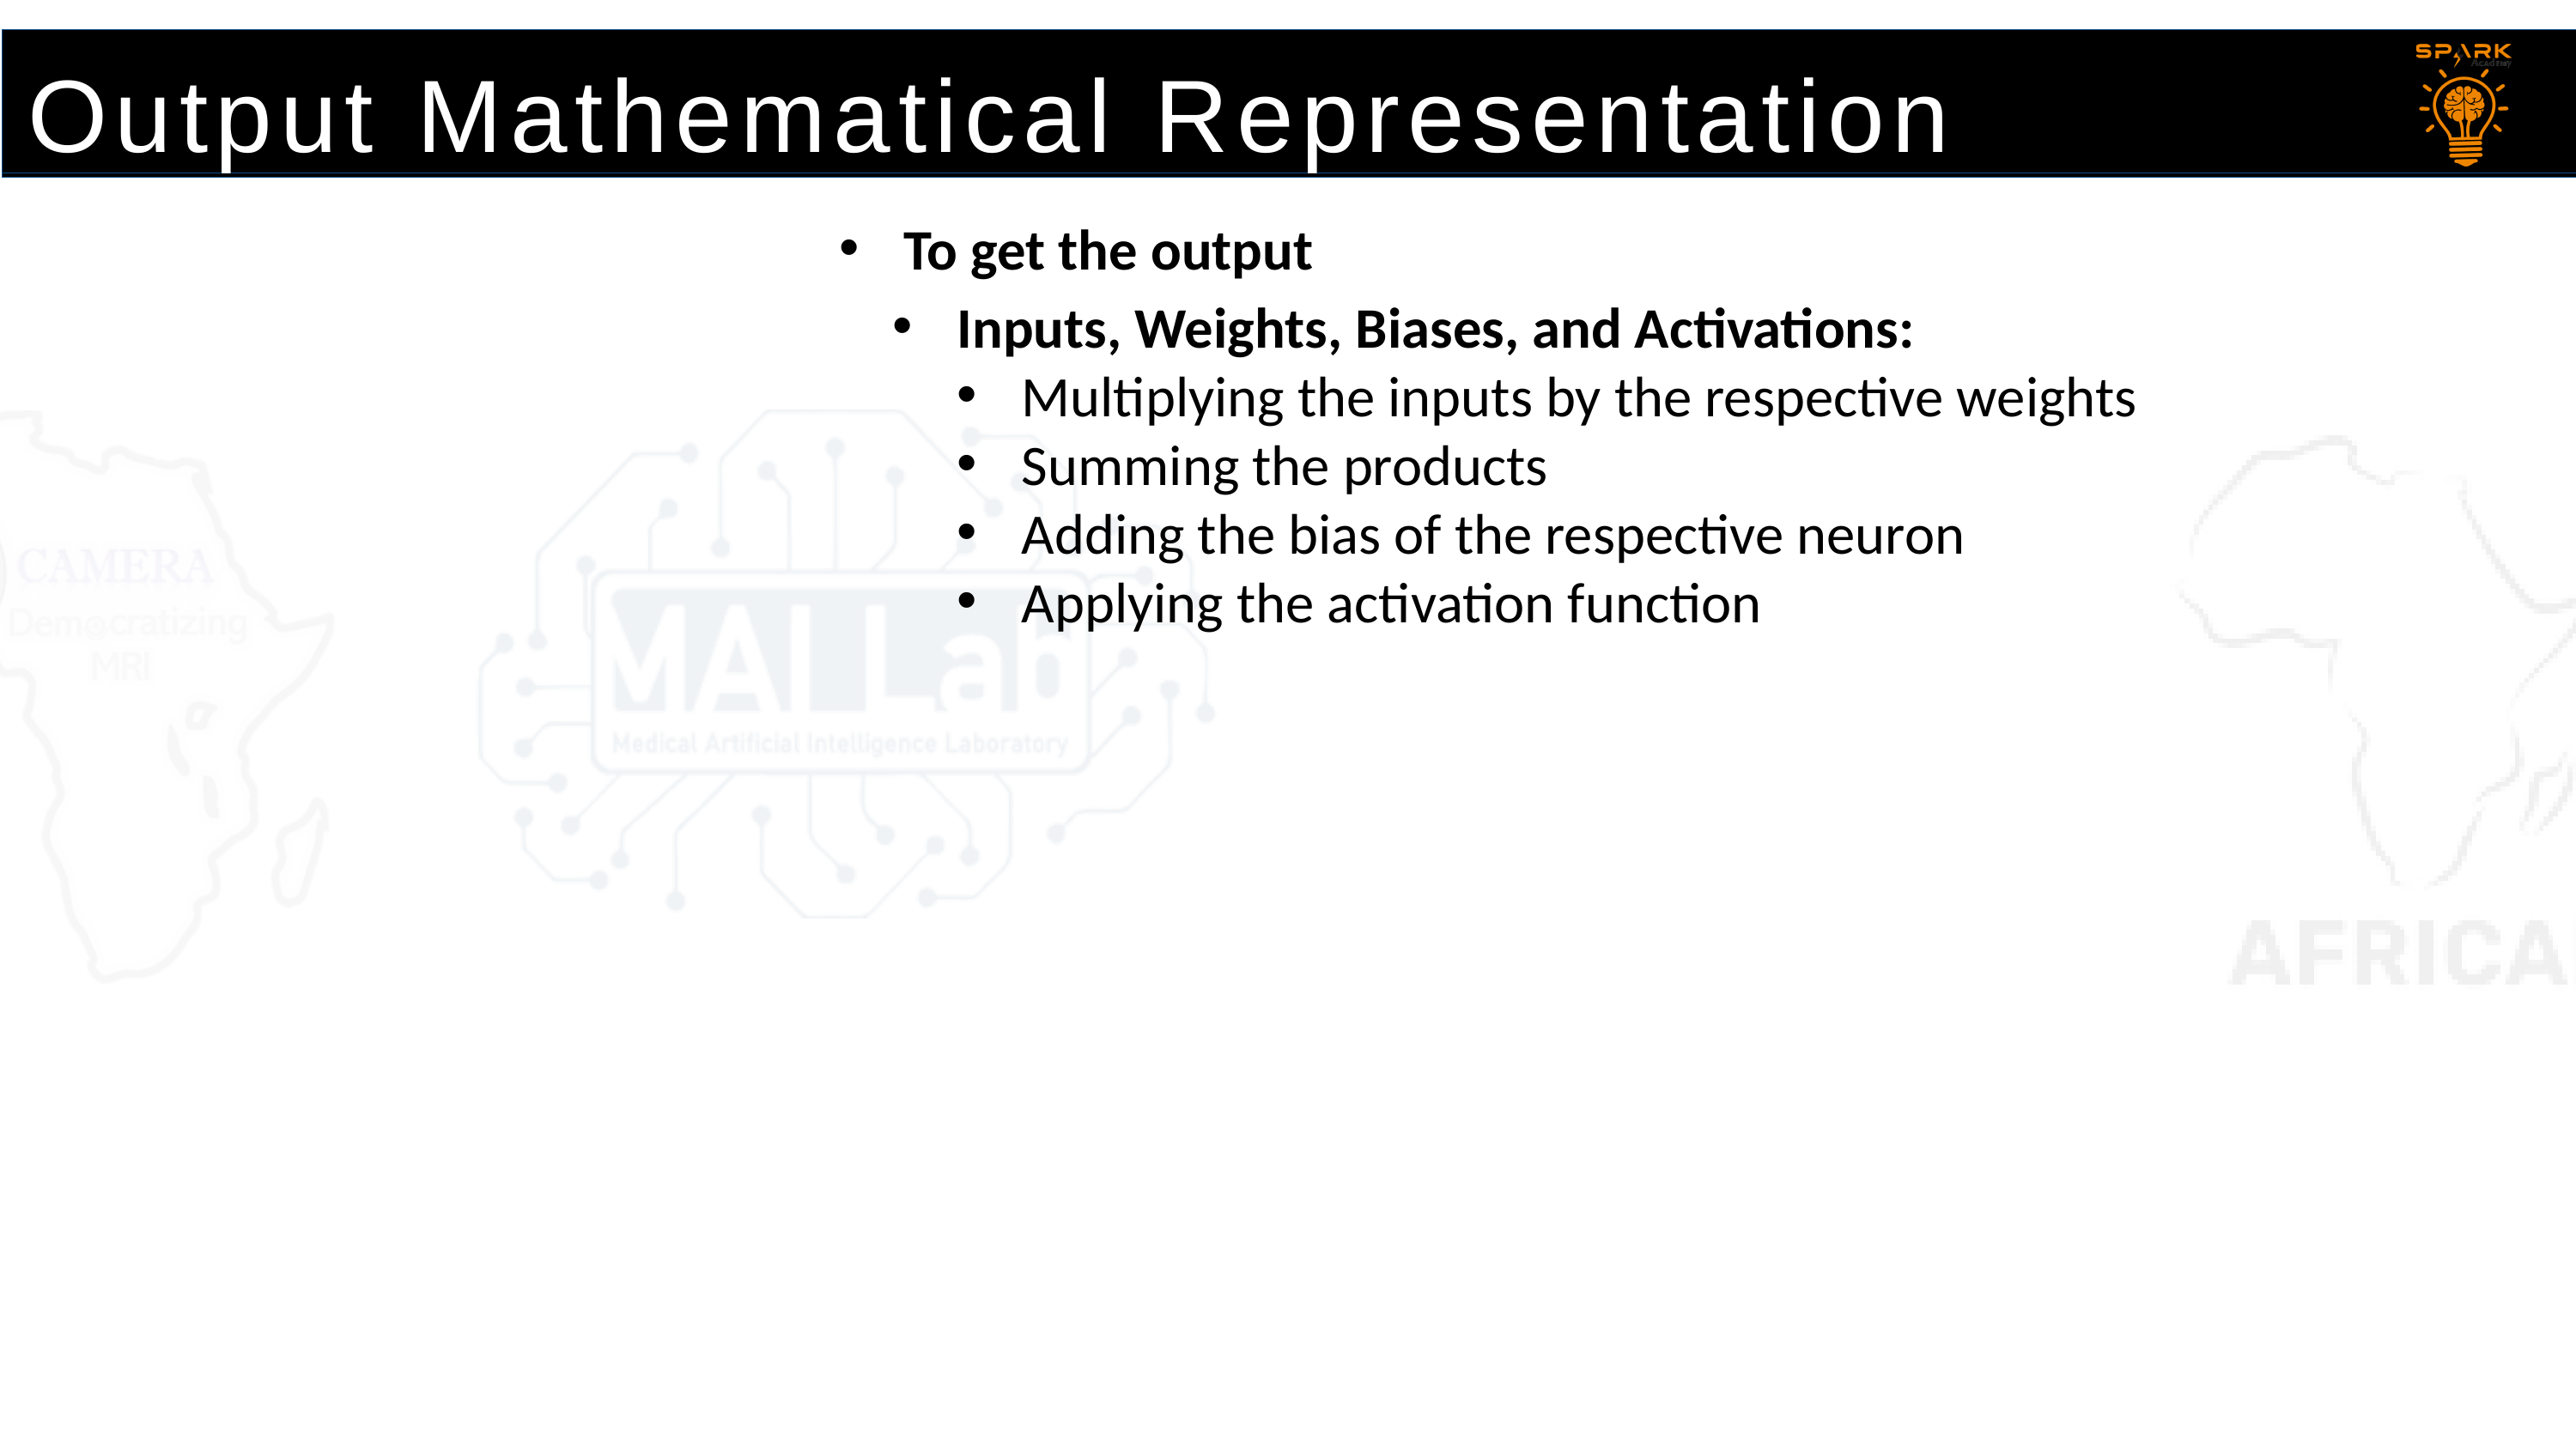

Output Mathematical Representation

To get the output
Inputs, Weights, Biases, and Activations:
Multiplying the inputs by the respective weights
Summing the products
Adding the bias of the respective neuron
Applying the activation function